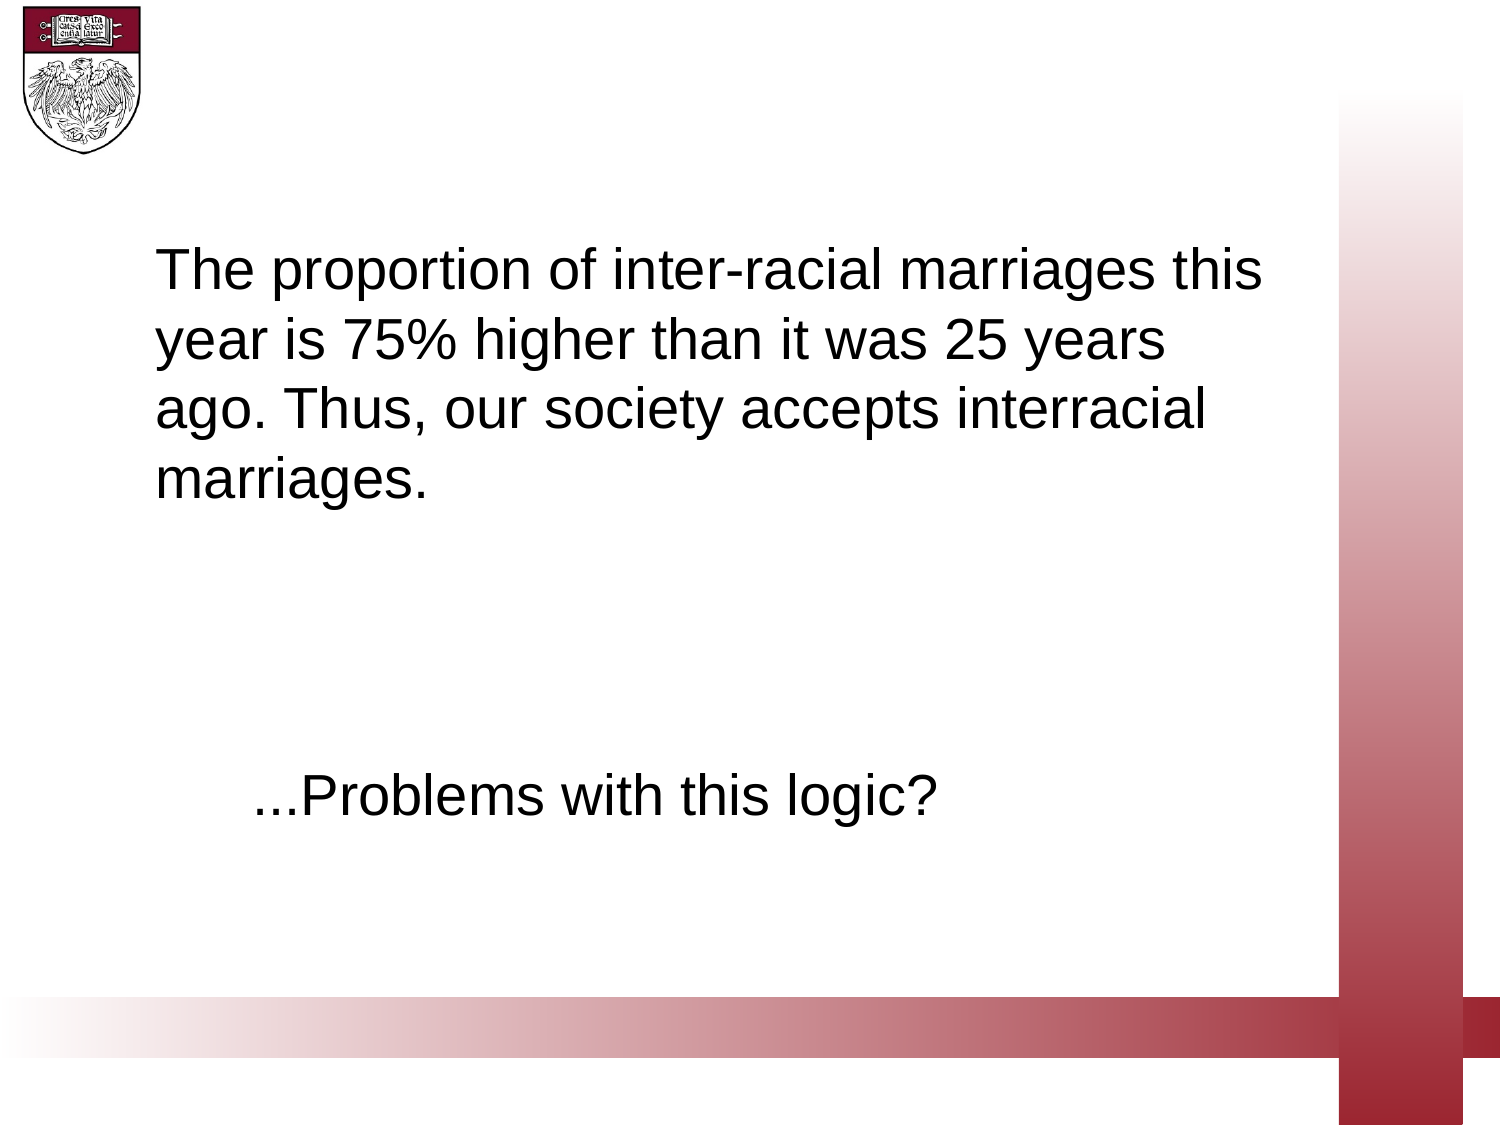

The proportion of inter-racial marriages this year is 75% higher than it was 25 years ago. Thus, our society accepts interracial marriages.
...Problems with this logic?